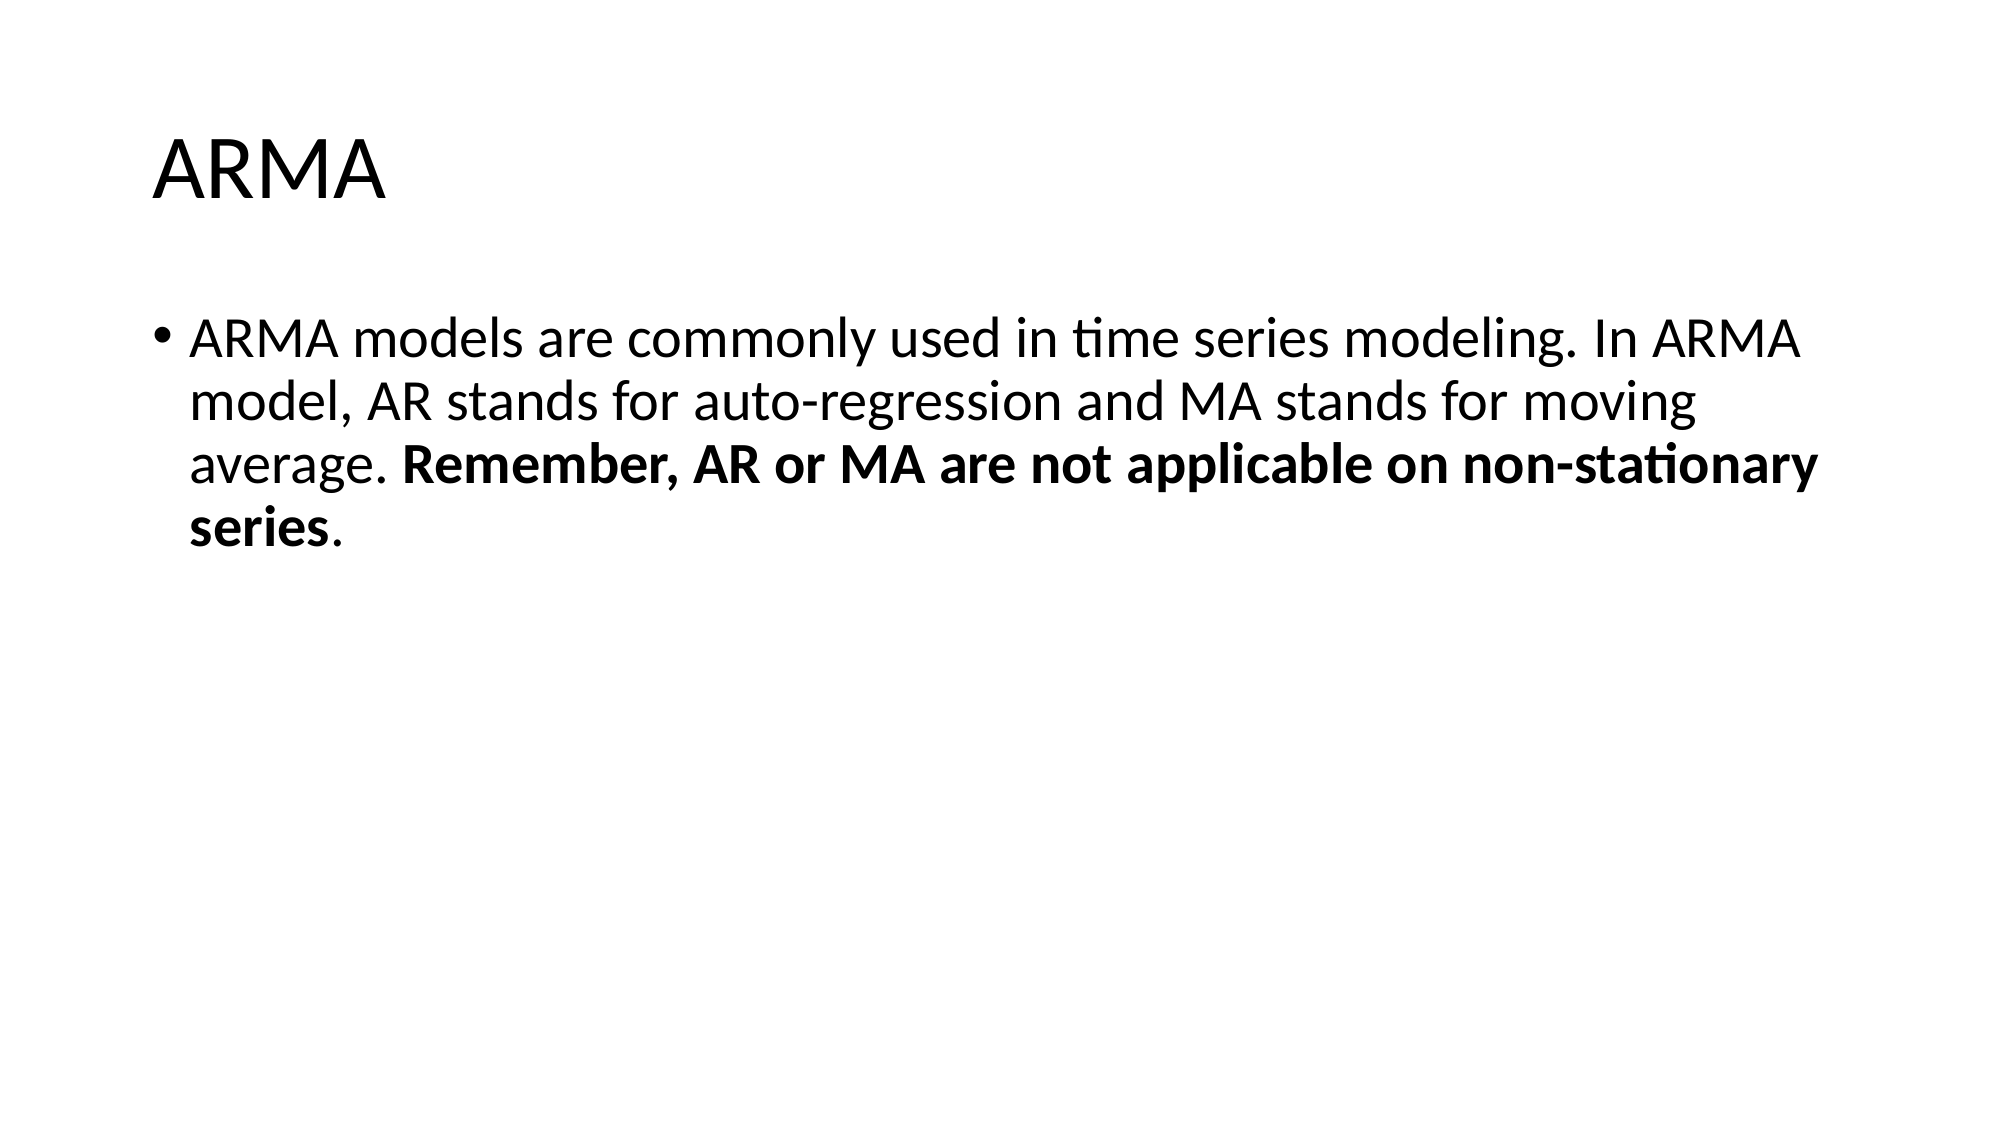

# ARMA
ARMA models are commonly used in time series modeling. In ARMA model, AR stands for auto-regression and MA stands for moving average. Remember, AR or MA are not applicable on non-stationary series.